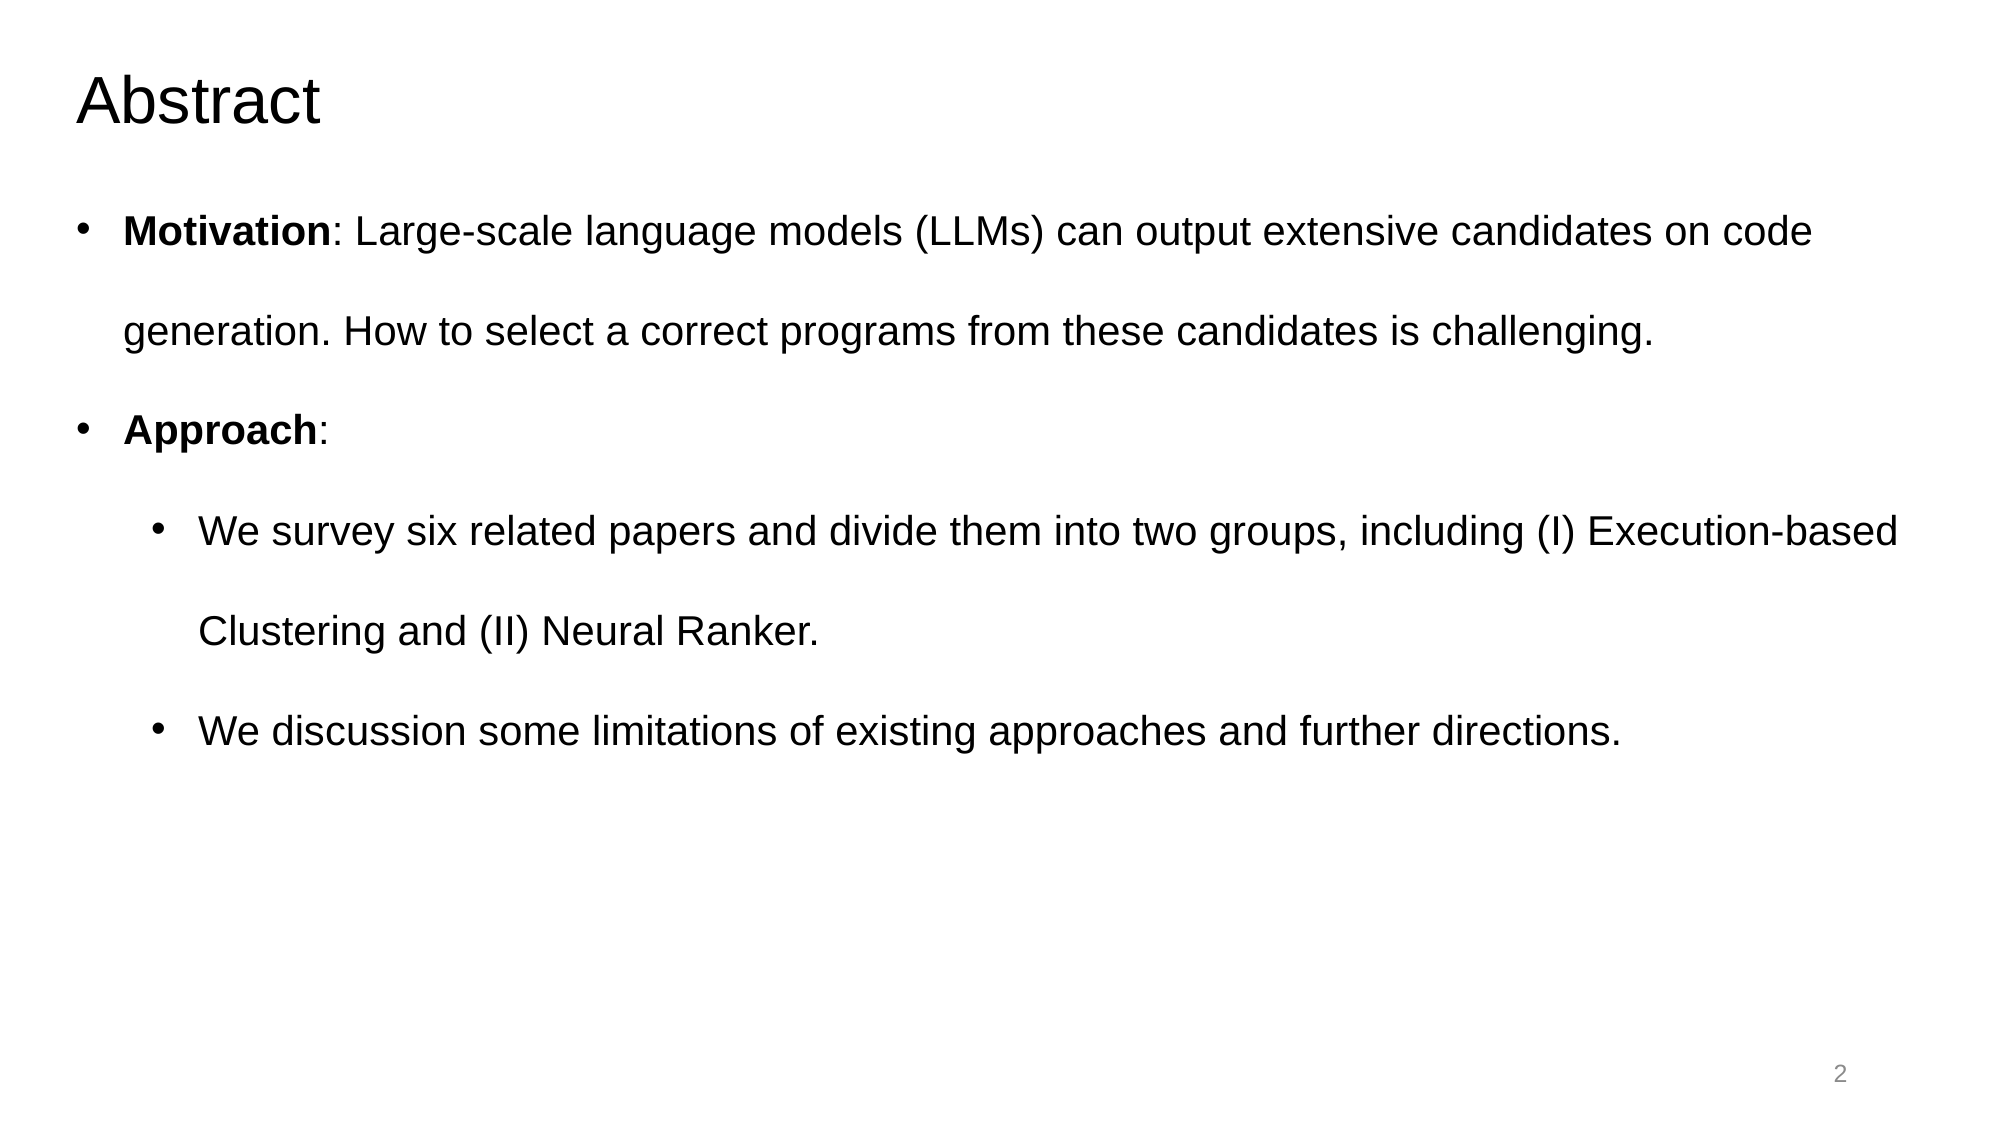

Abstract
Motivation: Large-scale language models (LLMs) can output extensive candidates on code generation. How to select a correct programs from these candidates is challenging.
Approach:
We survey six related papers and divide them into two groups, including (I) Execution-based Clustering and (II) Neural Ranker.
We discussion some limitations of existing approaches and further directions.
2